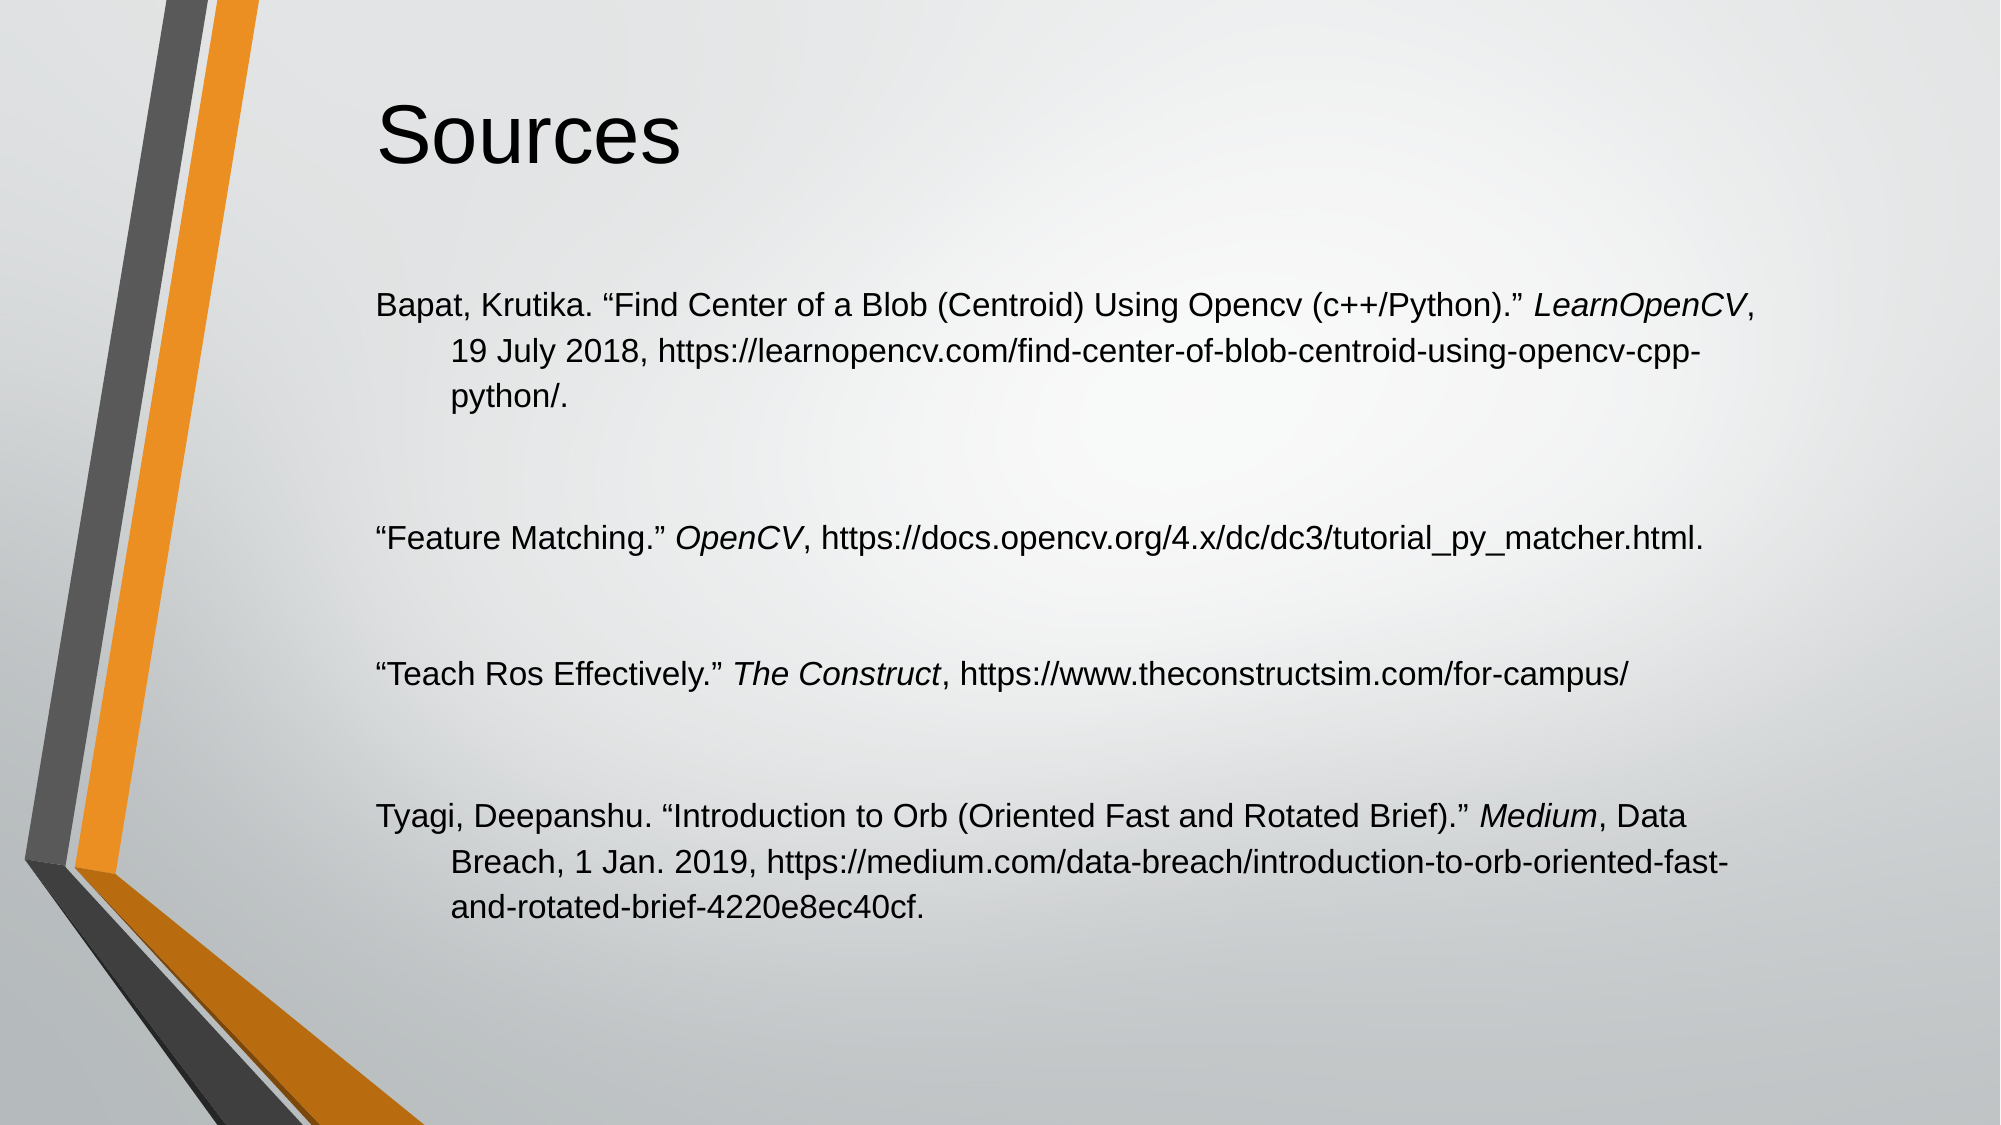

Sources
Bapat, Krutika. “Find Center of a Blob (Centroid) Using Opencv (c++/Python).” LearnOpenCV, 19 July 2018, https://learnopencv.com/find-center-of-blob-centroid-using-opencv-cpp-python/.

“Feature Matching.” OpenCV, https://docs.opencv.org/4.x/dc/dc3/tutorial_py_matcher.html.

“Teach Ros Effectively.” The Construct, https://www.theconstructsim.com/for-campus/

Tyagi, Deepanshu. “Introduction to Orb (Oriented Fast and Rotated Brief).” Medium, Data Breach, 1 Jan. 2019, https://medium.com/data-breach/introduction-to-orb-oriented-fast-and-rotated-brief-4220e8ec40cf.